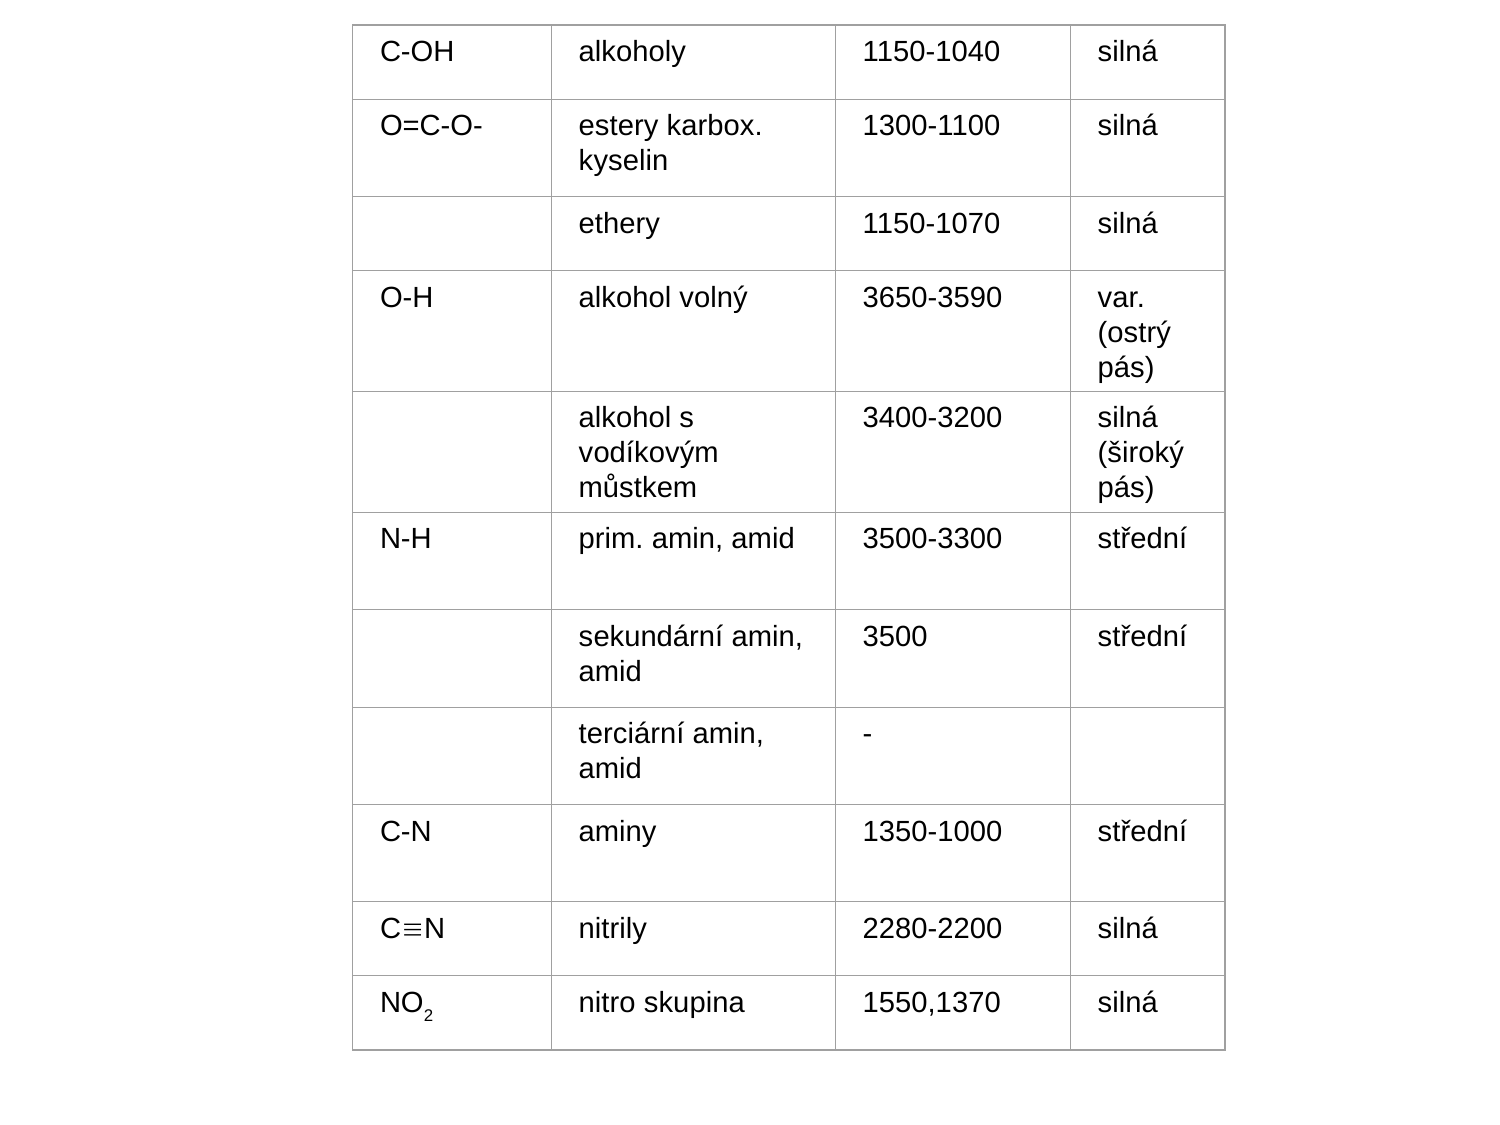

C-OH

alkoholy

1150-1040

silná

O=C-O-

estery karbox. kyselin

1300-1100

silná

ethery

1150-1070

silná

O-H

alkohol volný

3650-3590

var. (ostrý
pás)

alkohol s vodíkovým můstkem

3400-3200

silná (široký pás)

N-H

prim. amin, amid

3500-3300

střední

sekundární amin, amid

3500

střední

terciární amin, amid

-

C-N

aminy

1350-1000

střední

C≡N

nitrily

2280-2200

silná

NO2

nitro skupina

1550,1370

silná